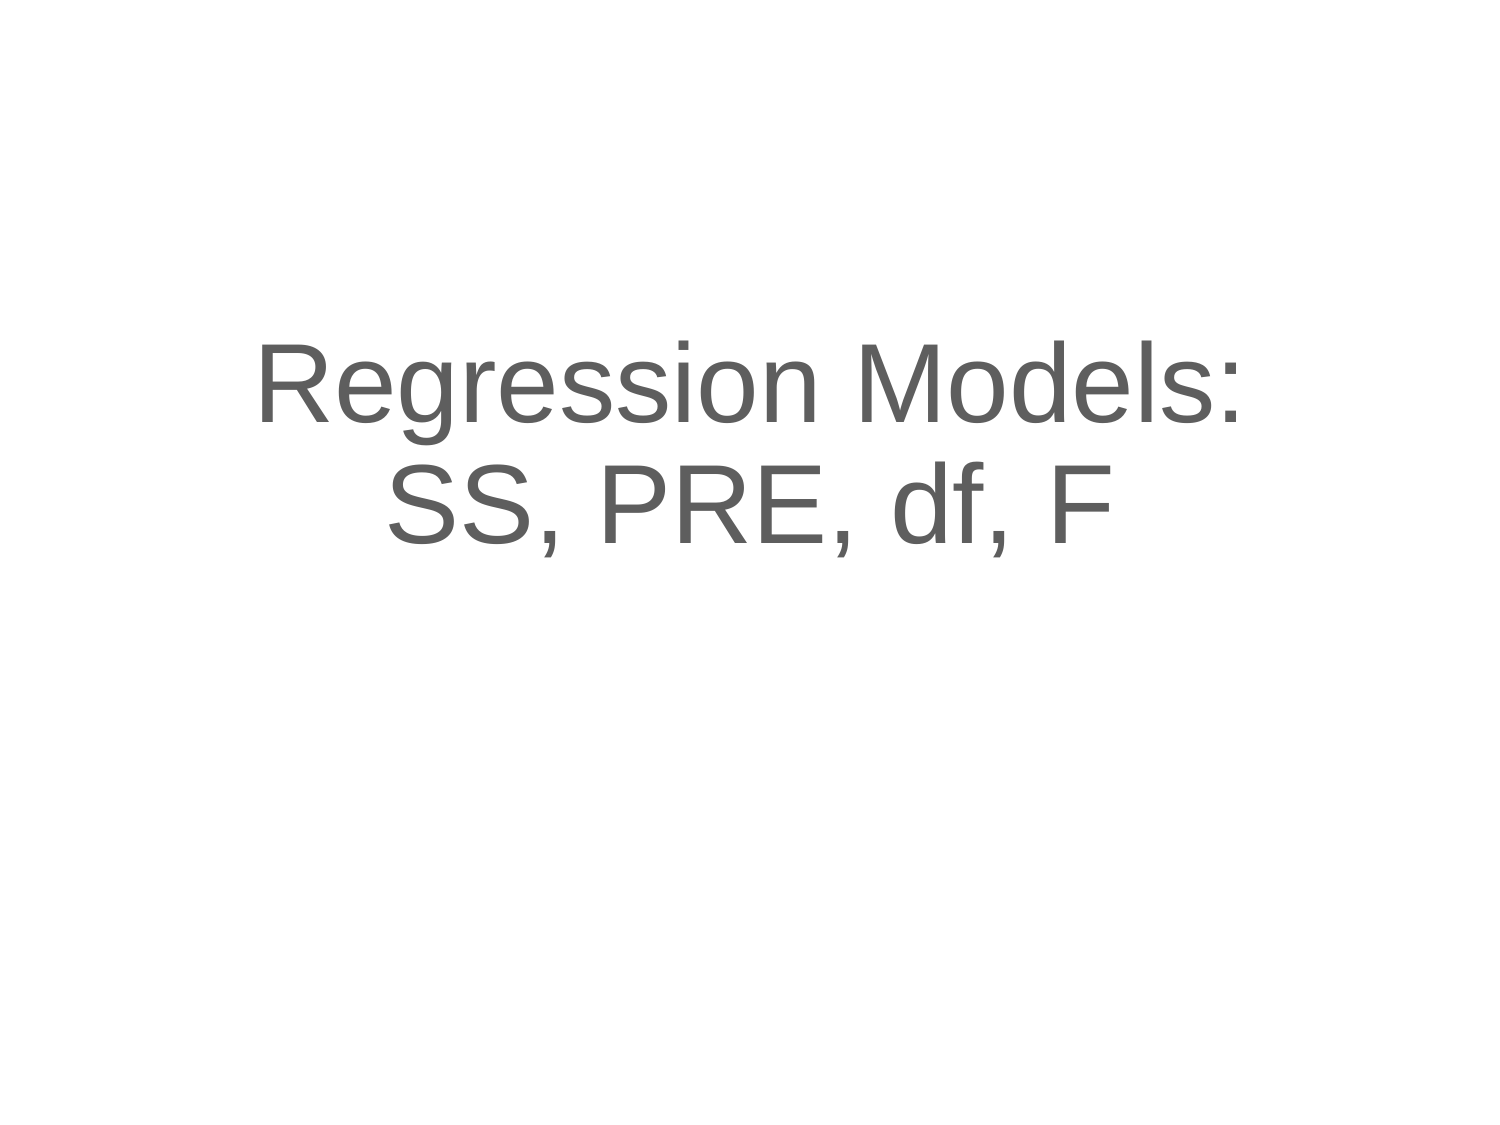

# Regression Models: SS, PRE, df, F